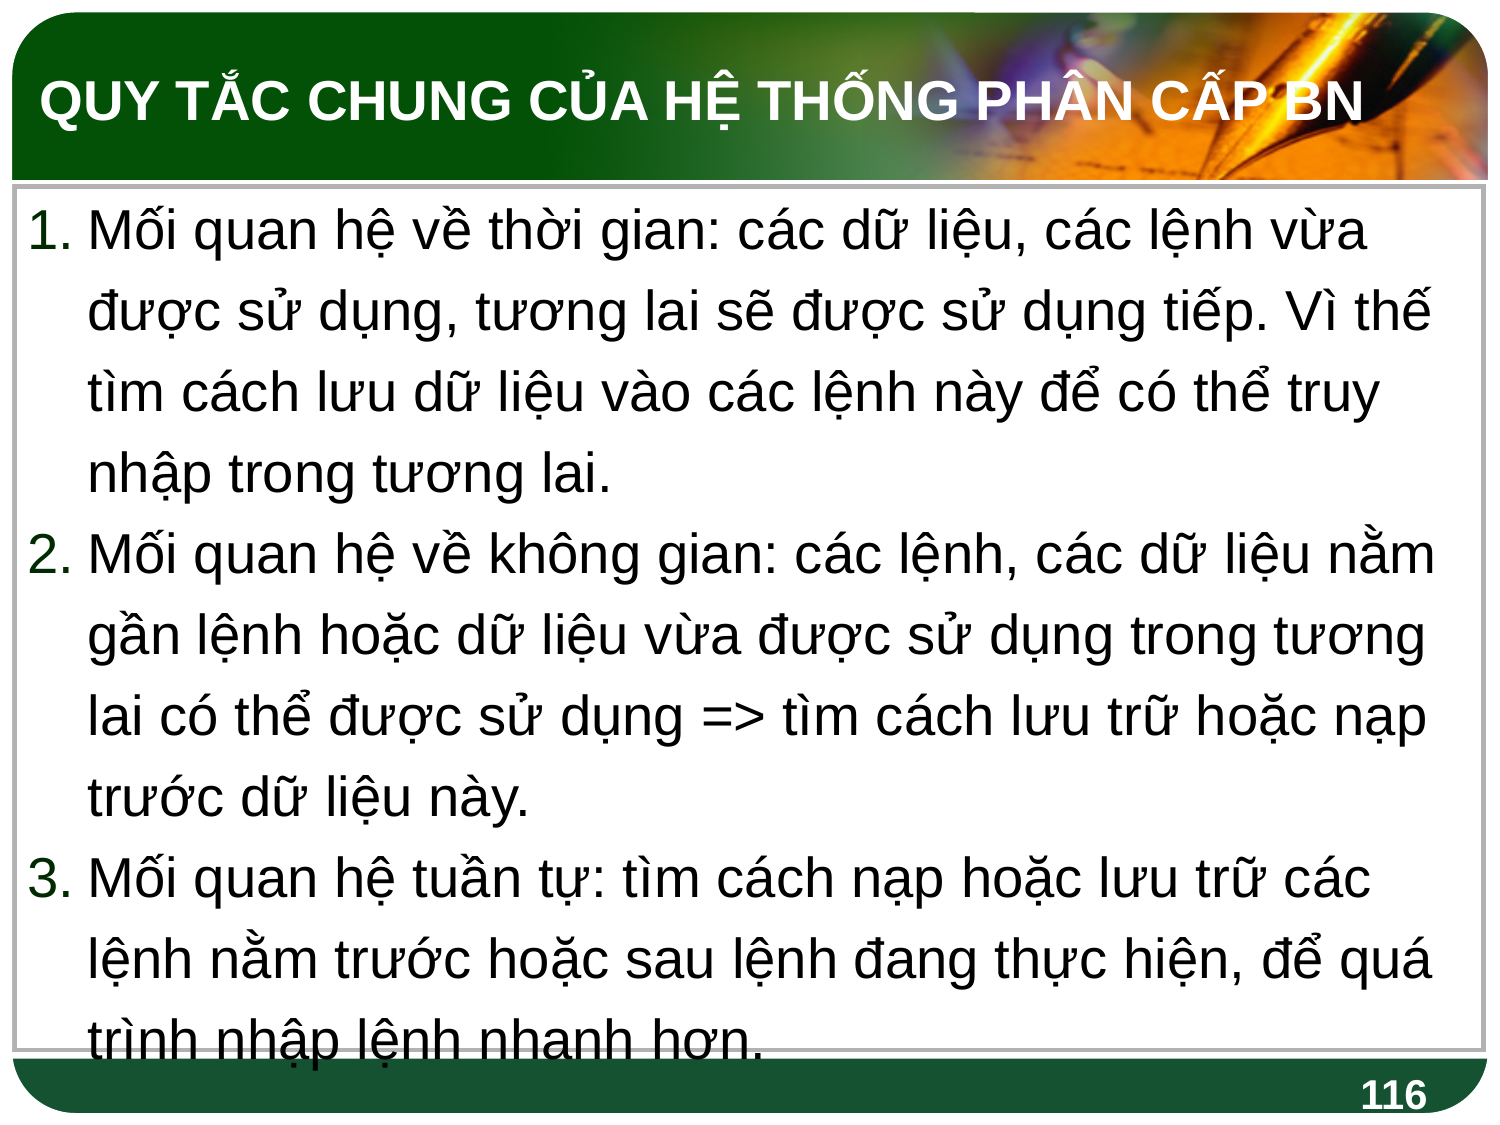

QUY TẮC CHUNG CỦA HỆ THỐNG PHÂN CẤP BN
Mối quan hệ về thời gian: các dữ liệu, các lệnh vừa được sử dụng, tương lai sẽ được sử dụng tiếp. Vì thế tìm cách lưu dữ liệu vào các lệnh này để có thể truy nhập trong tương lai.
Mối quan hệ về không gian: các lệnh, các dữ liệu nằm gần lệnh hoặc dữ liệu vừa được sử dụng trong tương lai có thể được sử dụng => tìm cách lưu trữ hoặc nạp trước dữ liệu này.
Mối quan hệ tuần tự: tìm cách nạp hoặc lưu trữ các lệnh nằm trước hoặc sau lệnh đang thực hiện, để quá trình nhập lệnh nhanh hơn.